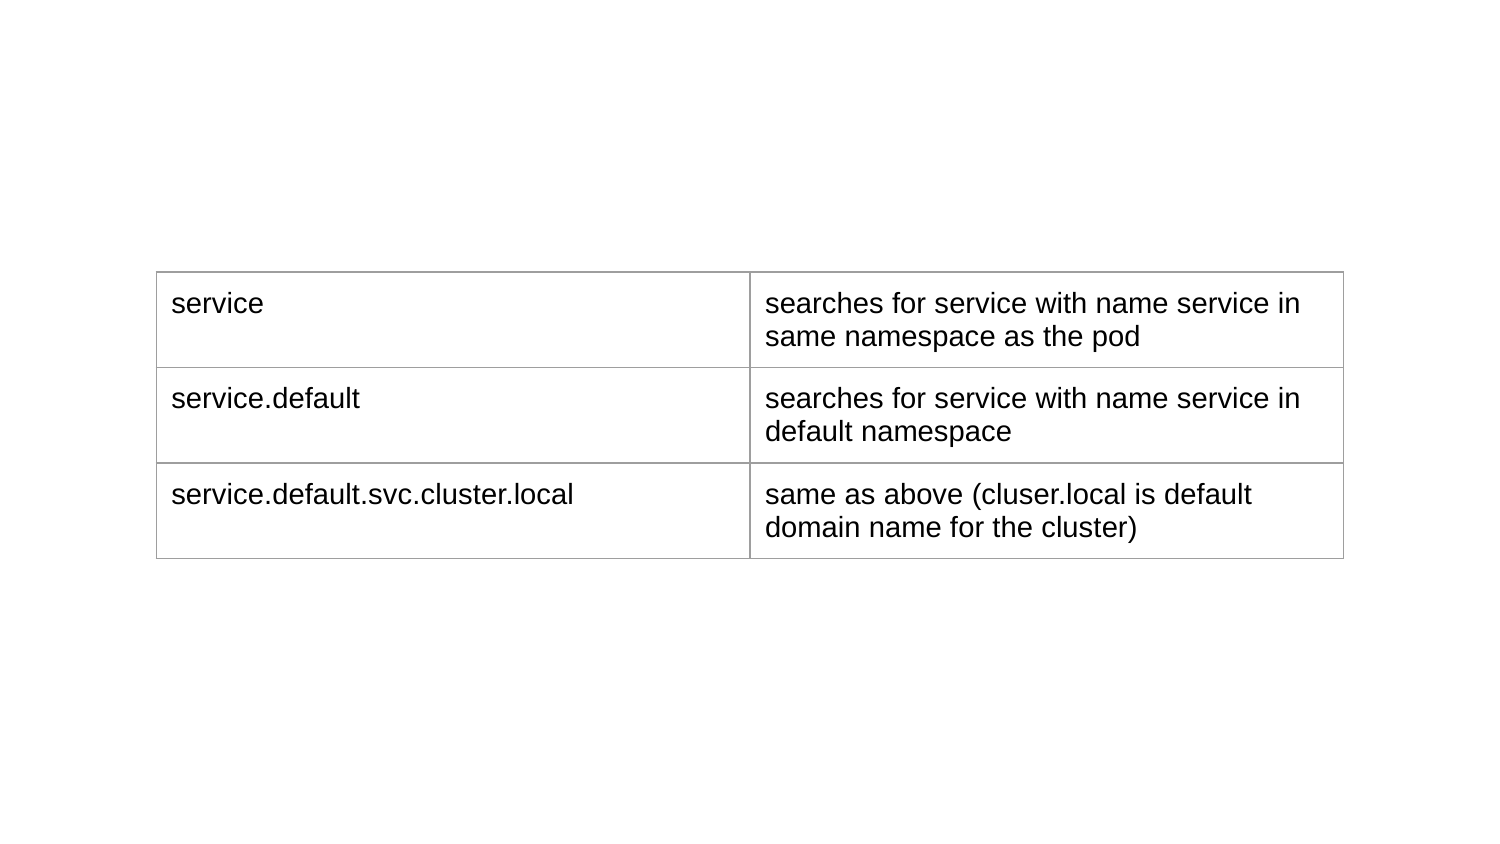

| service | searches for service with name service in same namespace as the pod |
| --- | --- |
| service.default | searches for service with name service in default namespace |
| service.default.svc.cluster.local | same as above (cluser.local is default domain name for the cluster) |